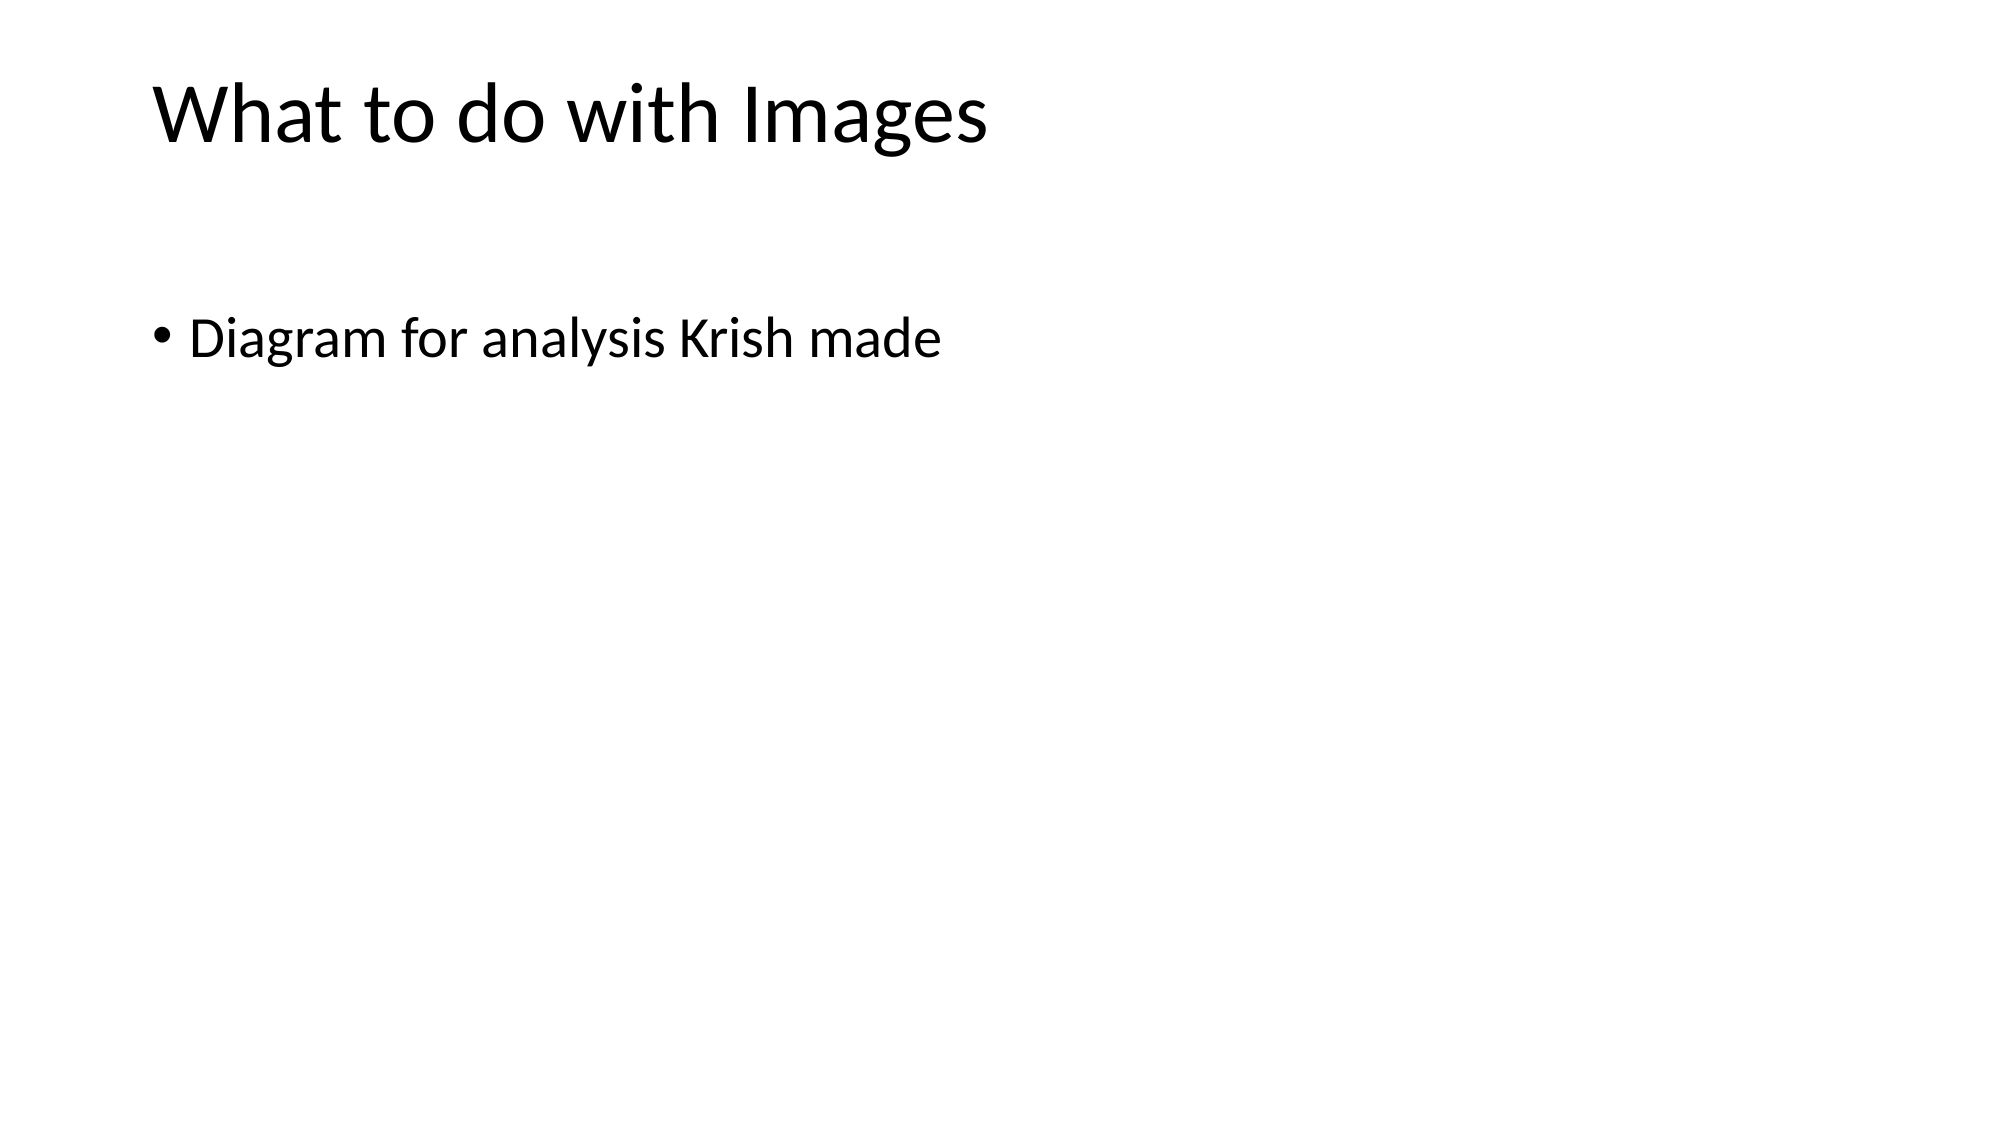

# What to do with Images
Diagram for analysis Krish made